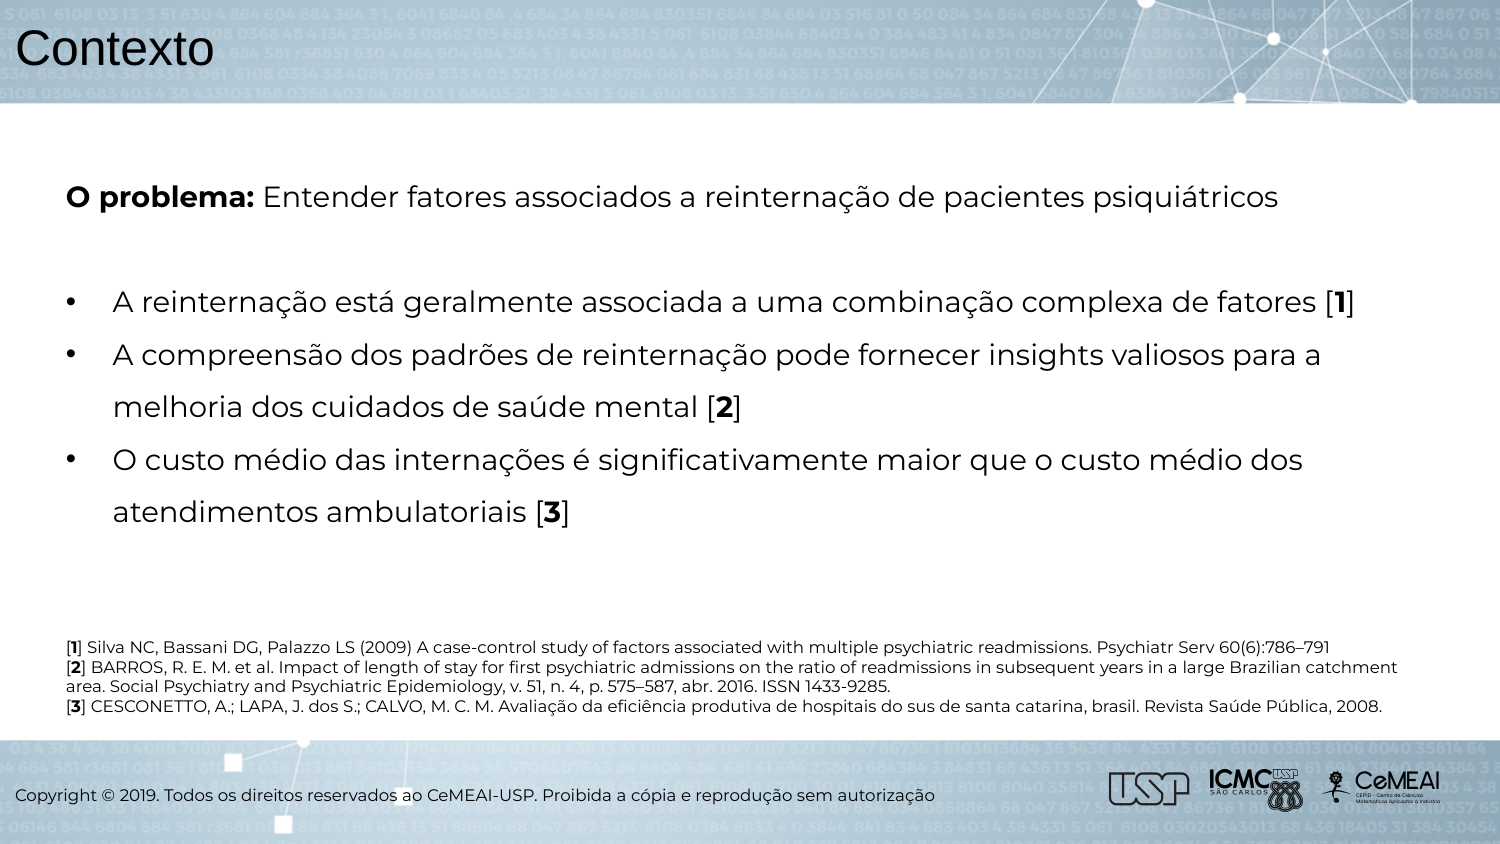

# Contexto
O problema: Entender fatores associados a reinternação de pacientes psiquiátricos

A reinternação está geralmente associada a uma combinação complexa de fatores [1]
A compreensão dos padrões de reinternação pode fornecer insights valiosos para a melhoria dos cuidados de saúde mental [2]
O custo médio das internações é significativamente maior que o custo médio dos atendimentos ambulatoriais [3]

[1] Silva NC, Bassani DG, Palazzo LS (2009) A case-control study of factors associated with multiple psychiatric readmissions. Psychiatr Serv 60(6):786–791
[2] BARROS, R. E. M. et al. Impact of length of stay for first psychiatric admissions on the ratio of readmissions in subsequent years in a large Brazilian catchment area. Social Psychiatry and Psychiatric Epidemiology, v. 51, n. 4, p. 575–587, abr. 2016. ISSN 1433-9285.
[3] CESCONETTO, A.; LAPA, J. dos S.; CALVO, M. C. M. Avaliação da eficiência produtiva de hospitais do sus de santa catarina, brasil. Revista Saúde Pública, 2008.